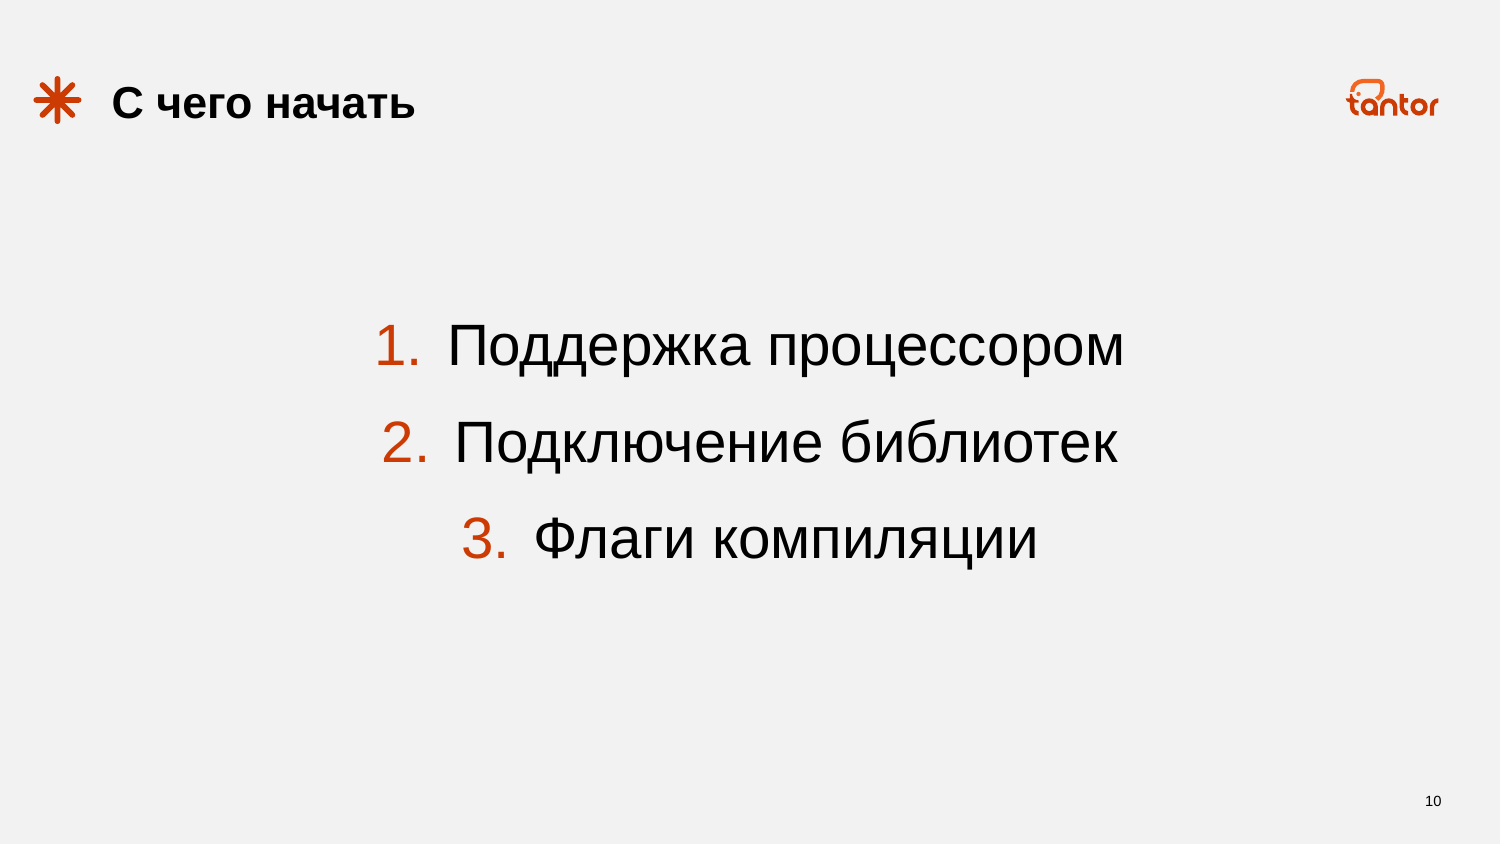

# С чего начать
 Поддержка процессором
 Подключение библиотек
 Флаги компиляции